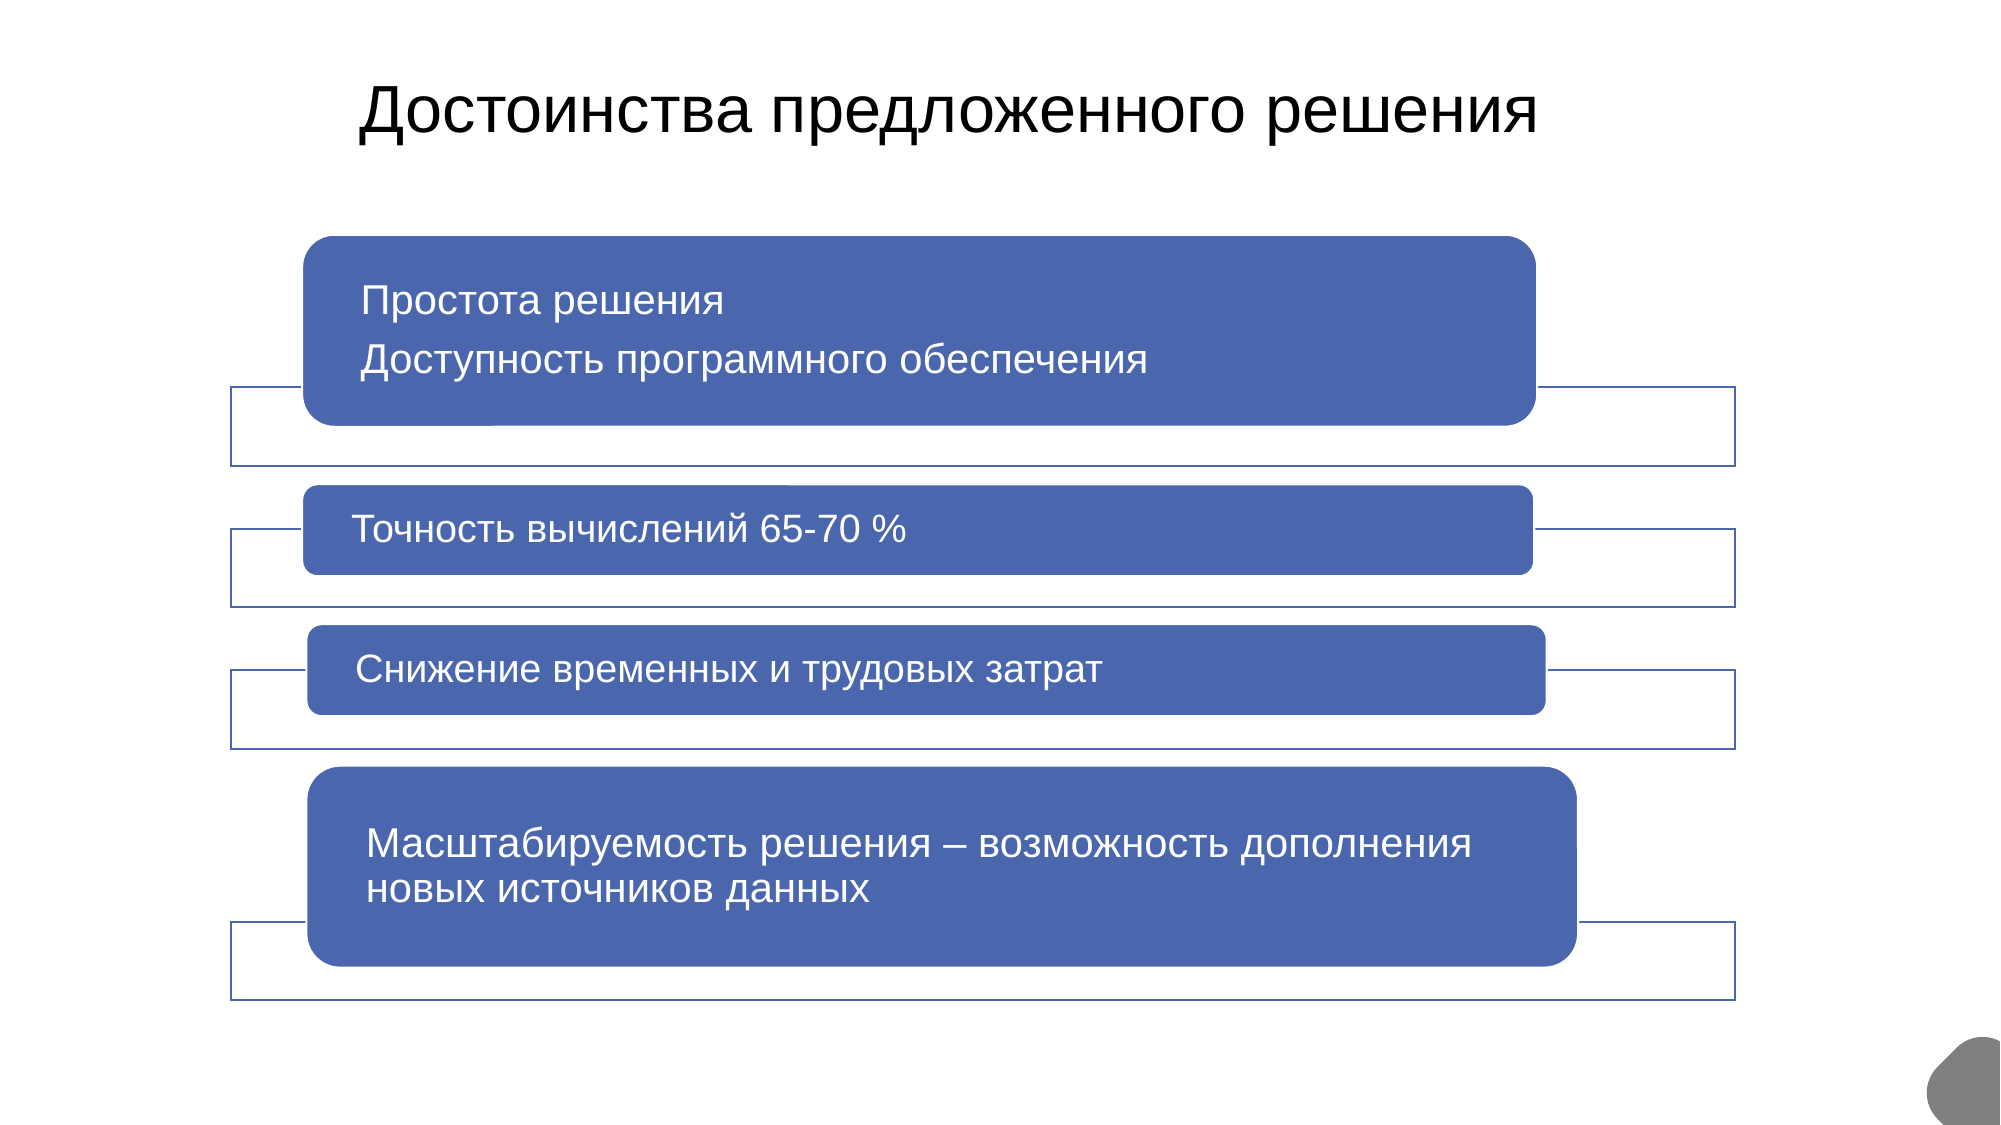

Достоинства предложенного решения

Простота решения
Доступность программного обеспечения
Точность вычислений 65-70 %
Снижение временных и трудовых затрат
Масштабируемость решения – возможность дополнения новых источников данных

5